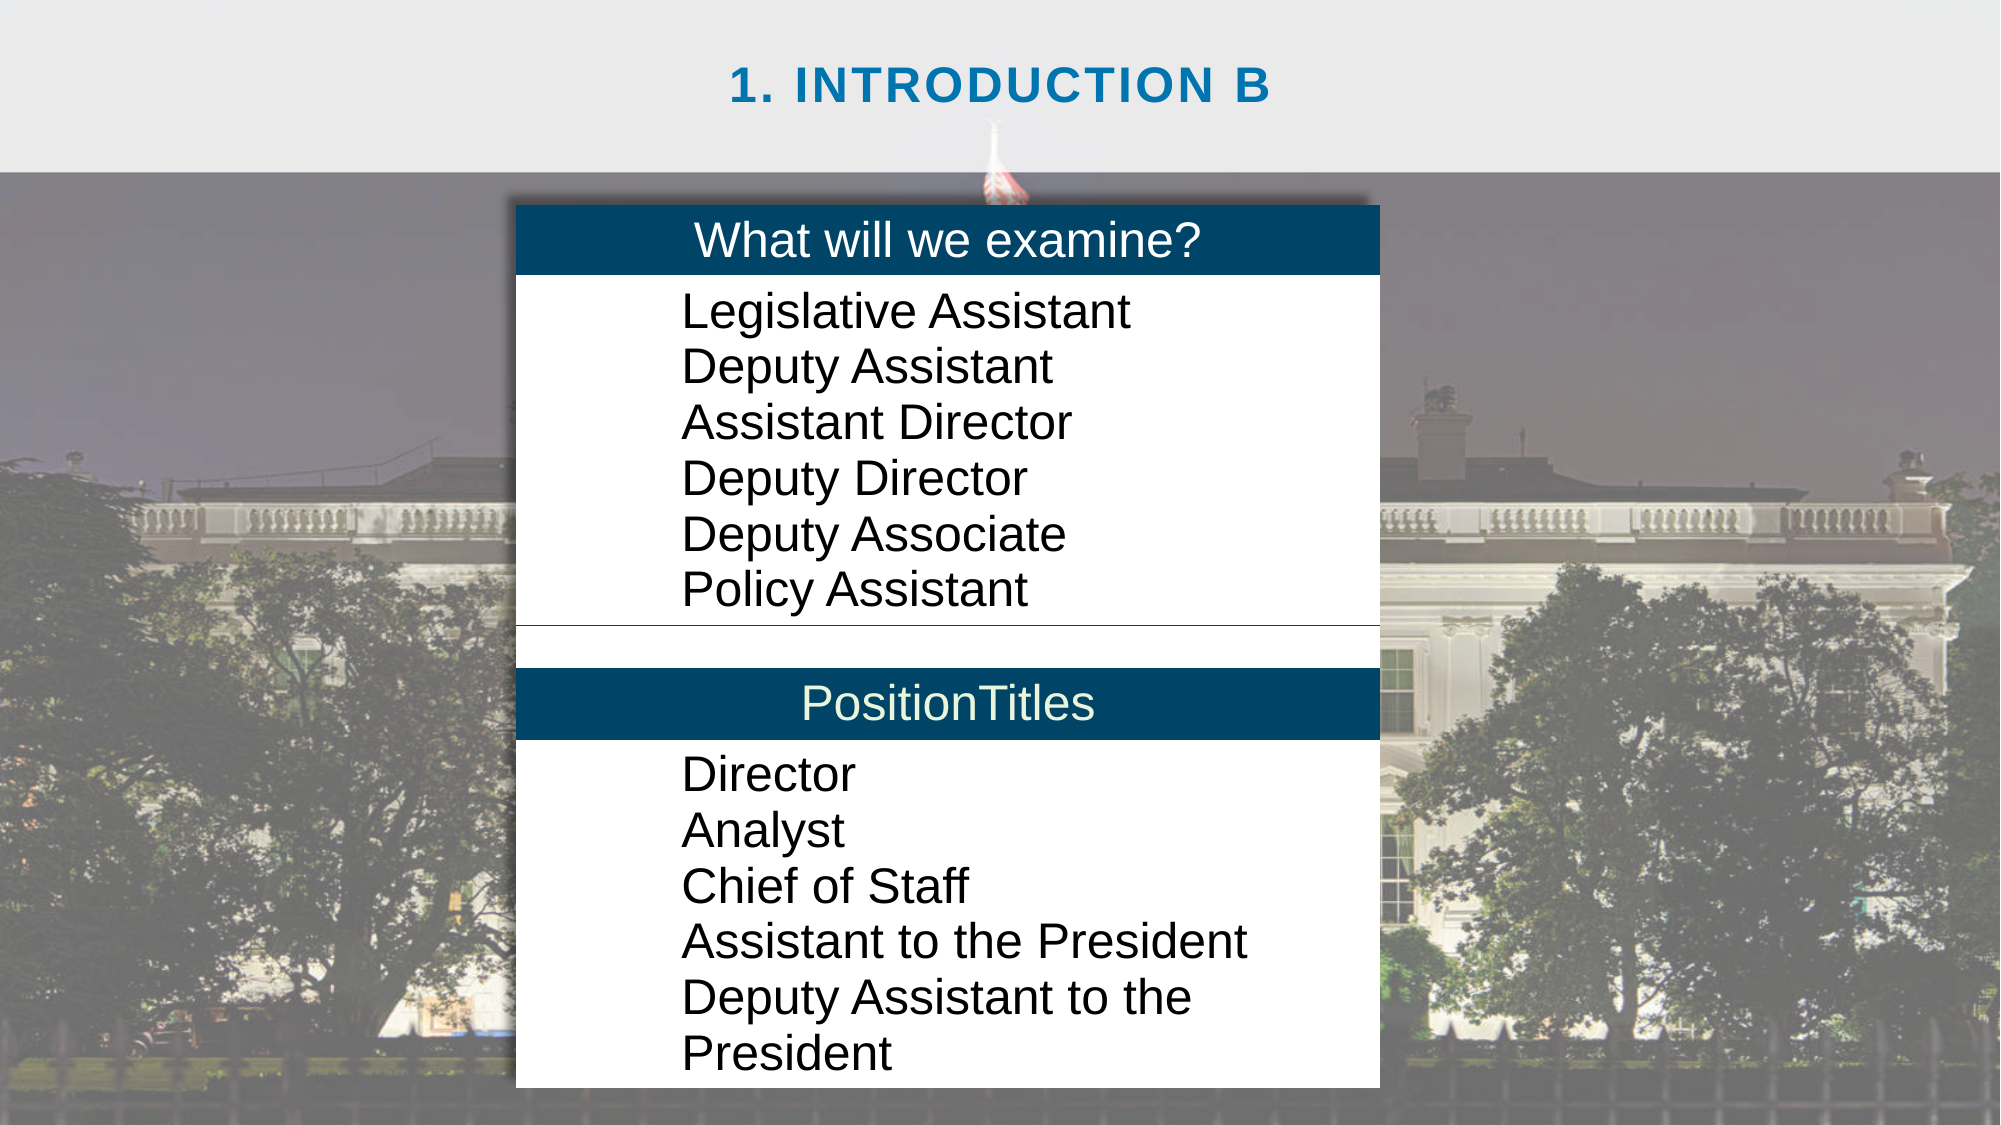

# 1. INTRODUCTION B
| What will we examine? |
| --- |
| Legislative Assistant Deputy Assistant Assistant Director Deputy Director Deputy Associate Policy Assistant |
|  |
| PositionTitles |
| Director Analyst Chief of Staff Assistant to the President Deputy Assistant to the President |